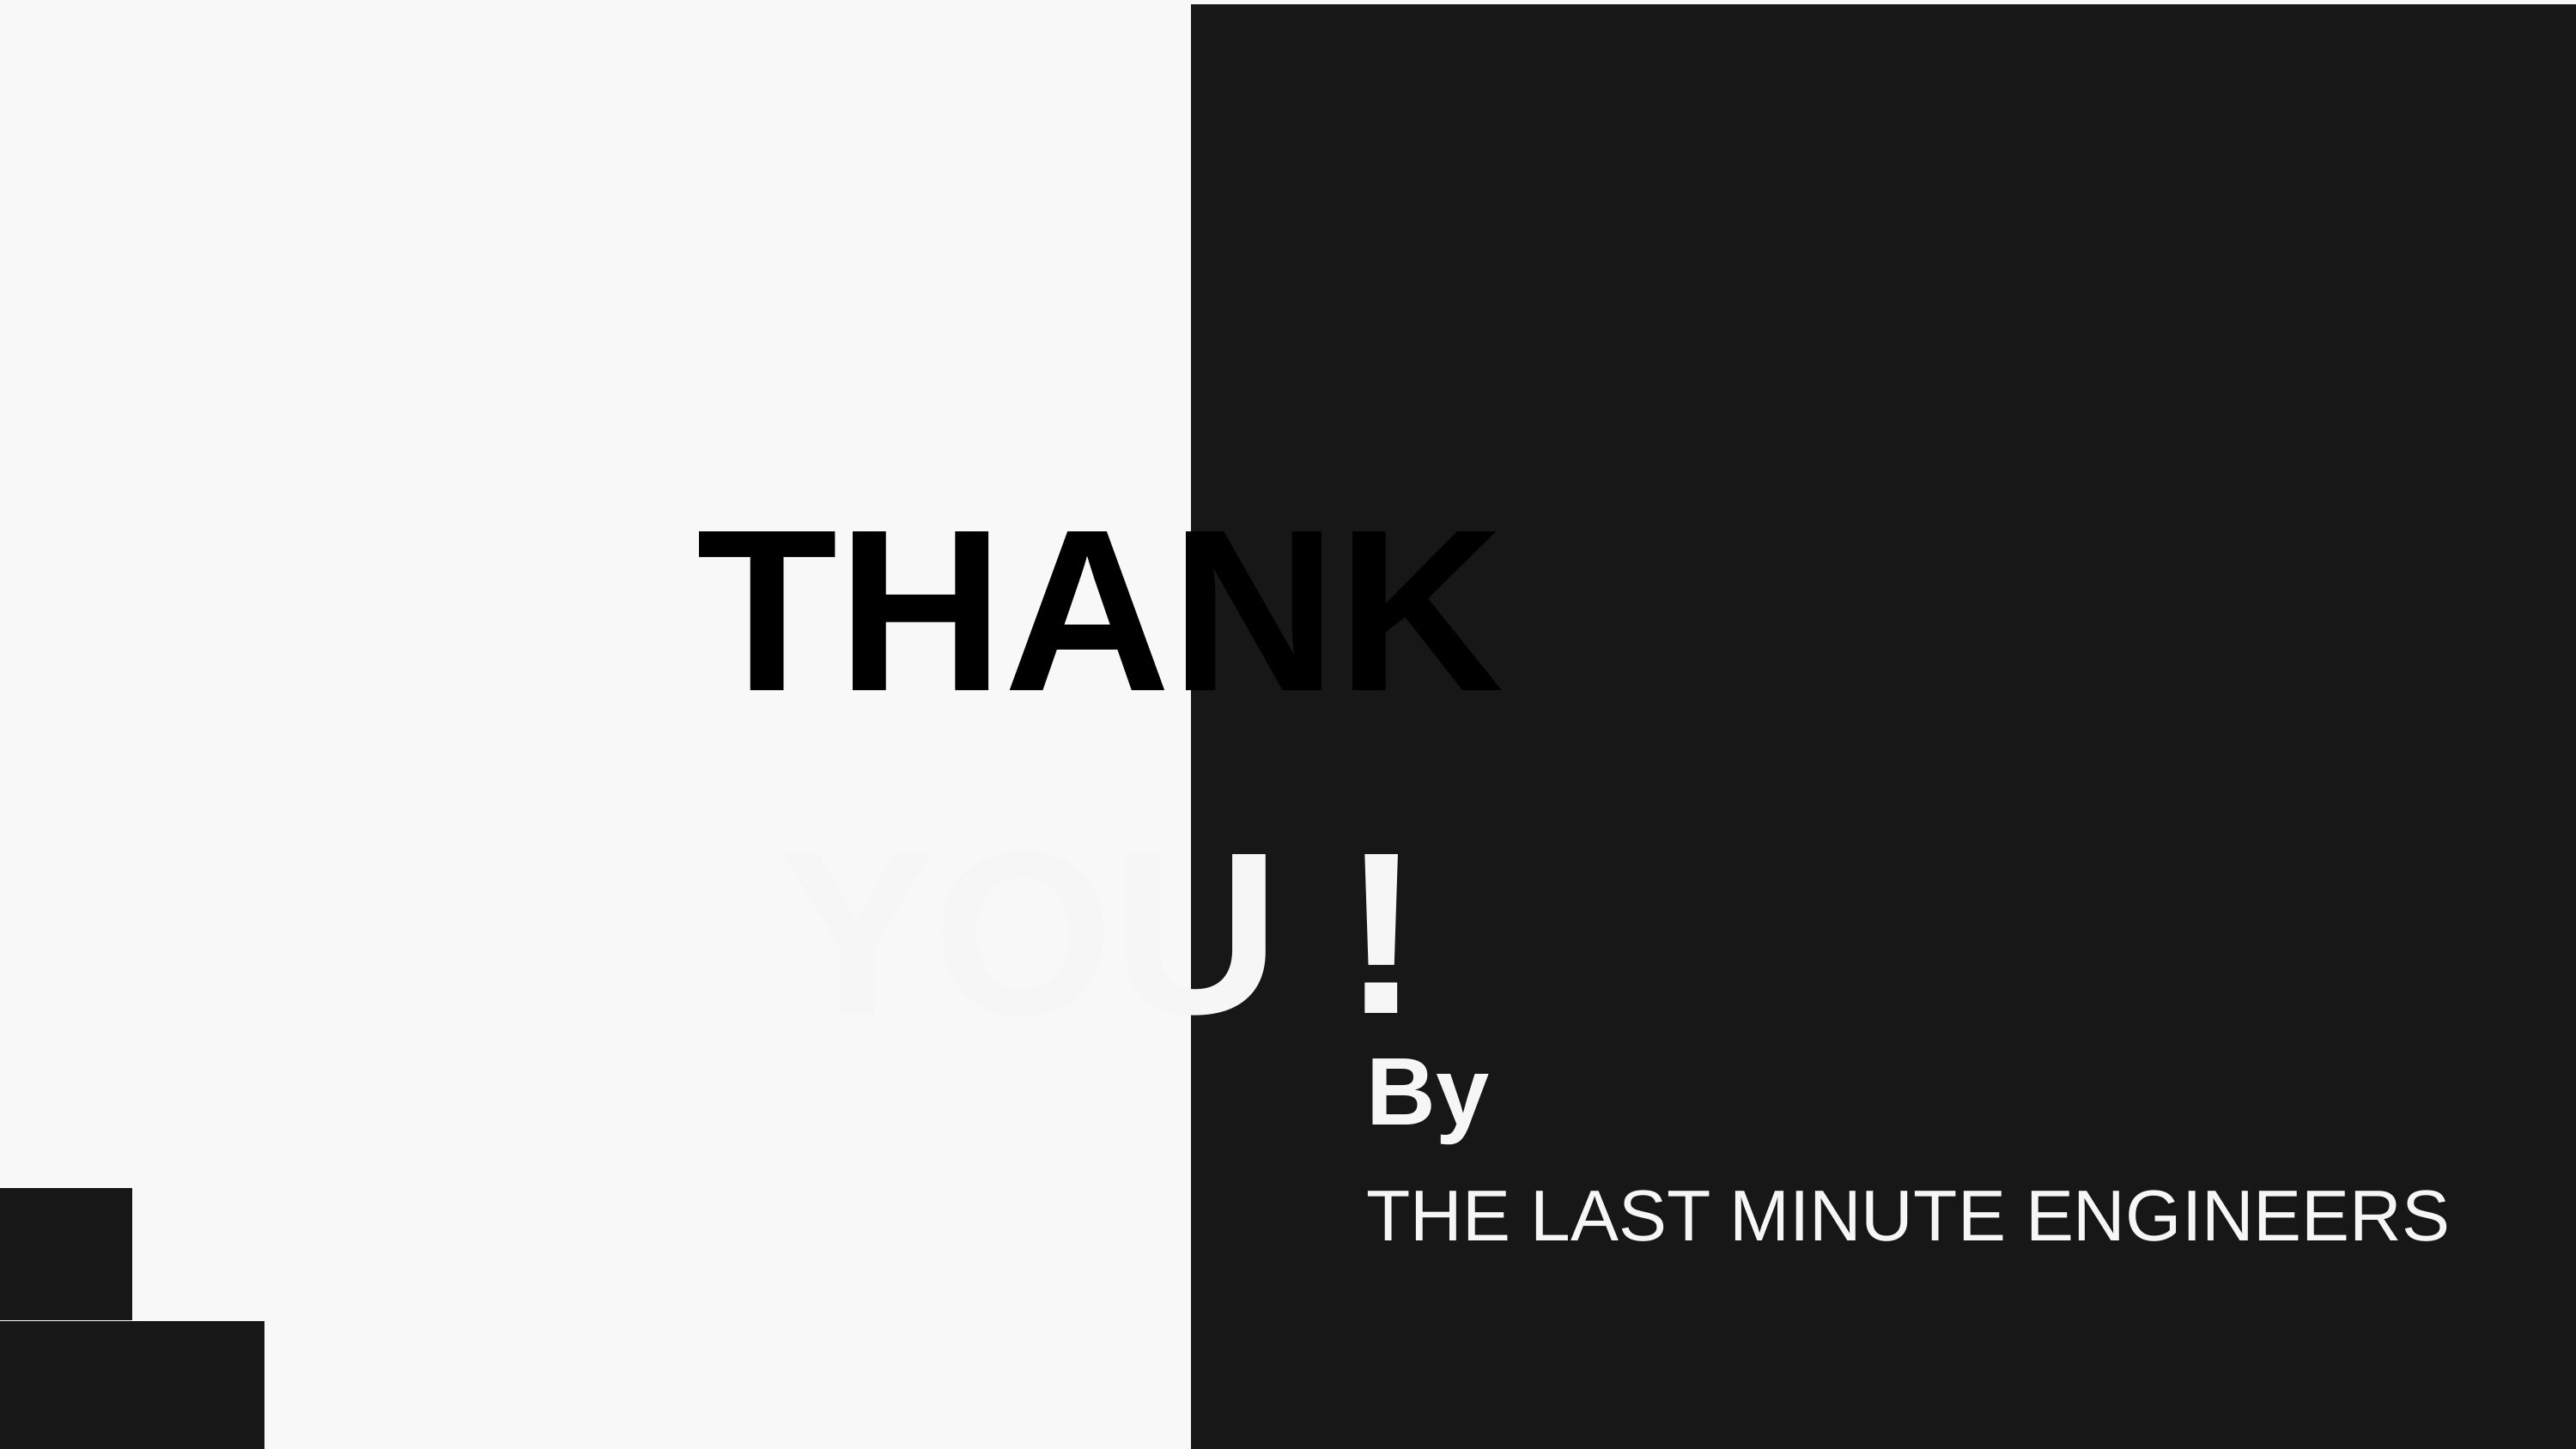

THANK YOU !
By
THE LAST MINUTE ENGINEERS